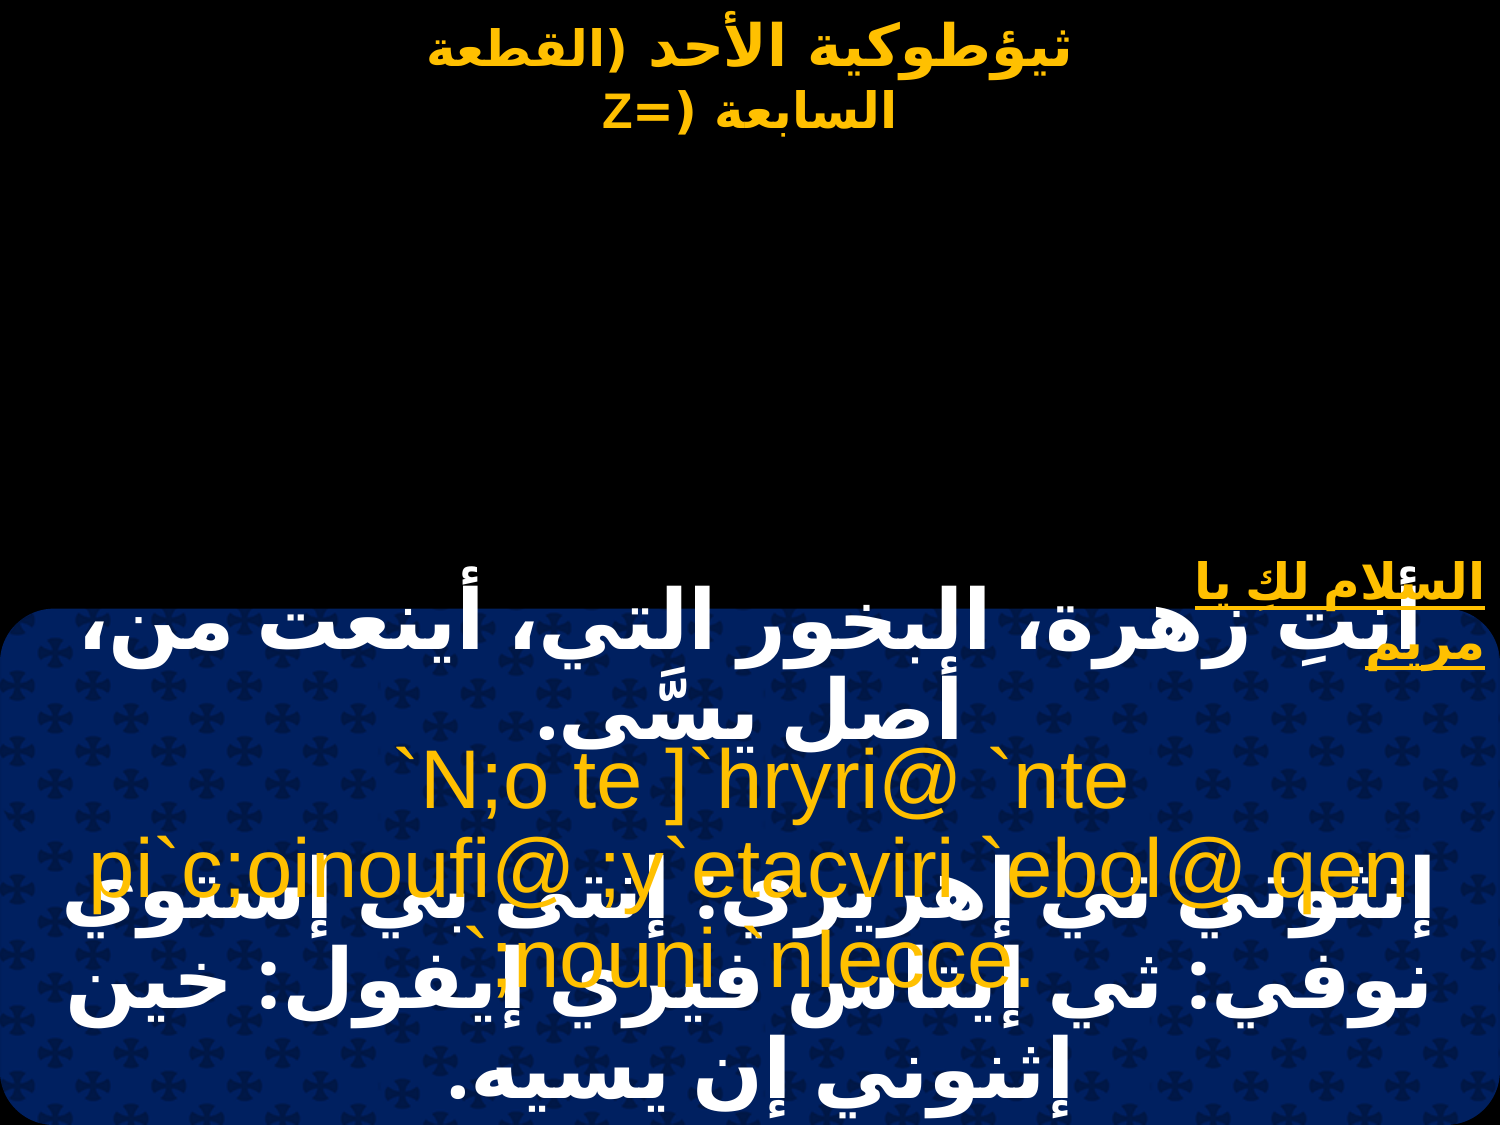

السلام لكِ يا مريم
أنتِ زهرة، البخور التي، أينعت من، أصل يسَّى.
 `N;o te ]`hryri@ `nte pi`c;oinoufi@ ;y`etacviri `ebol@ qen `;nouni `nIecce.
إنثوتي تي إهريري: إنتى بي إستوي نوفي: ثي إيتاس فيري إيفول: خين إثنوني إن يسيه.